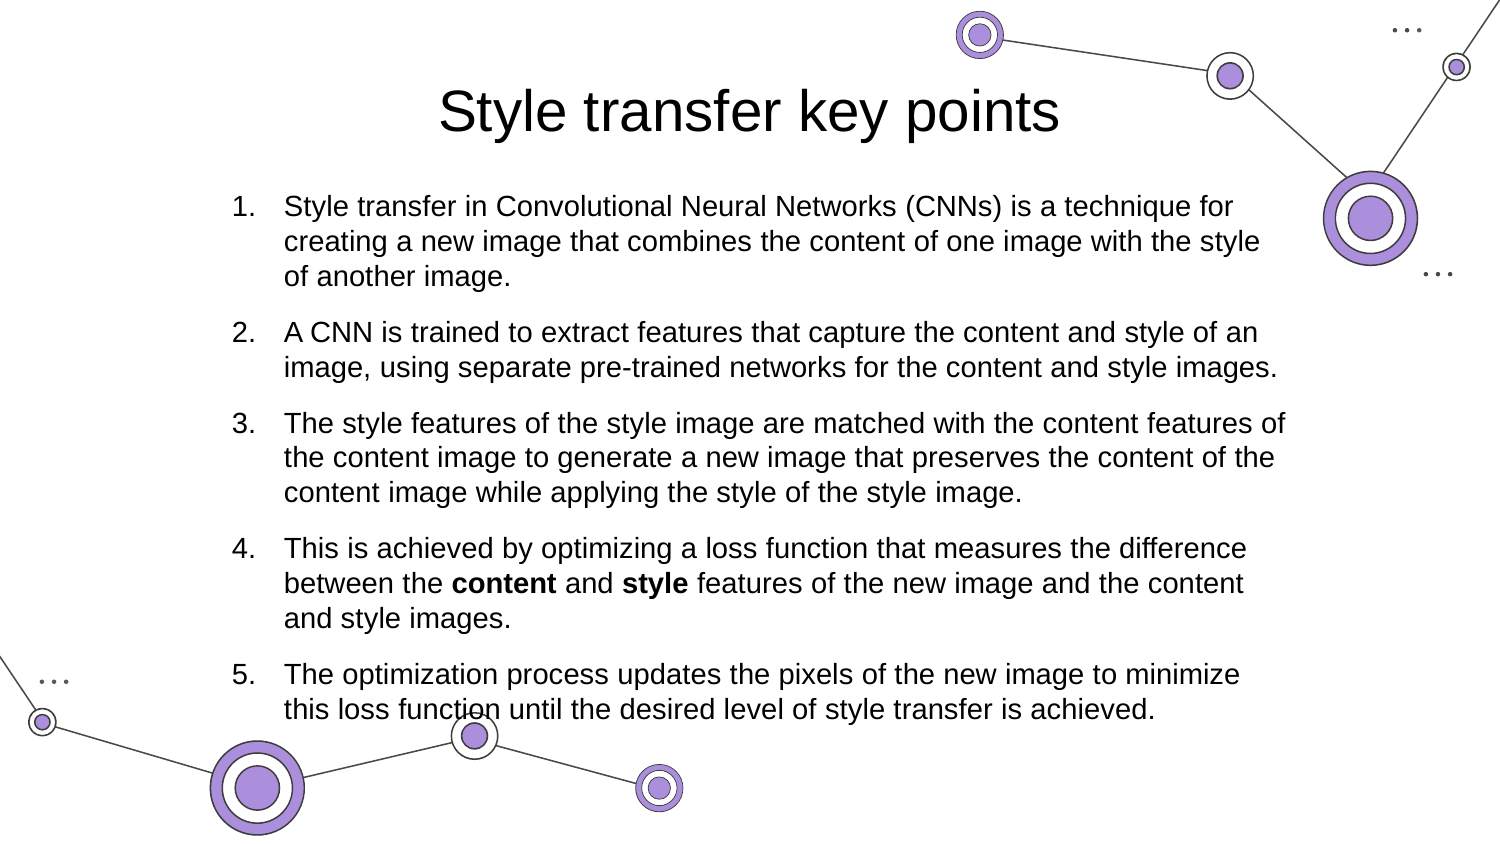

Style transfer key points
Style transfer in Convolutional Neural Networks (CNNs) is a technique for creating a new image that combines the content of one image with the style of another image.
A CNN is trained to extract features that capture the content and style of an image, using separate pre-trained networks for the content and style images.
The style features of the style image are matched with the content features of the content image to generate a new image that preserves the content of the content image while applying the style of the style image.
This is achieved by optimizing a loss function that measures the difference between the content and style features of the new image and the content and style images.
The optimization process updates the pixels of the new image to minimize this loss function until the desired level of style transfer is achieved.